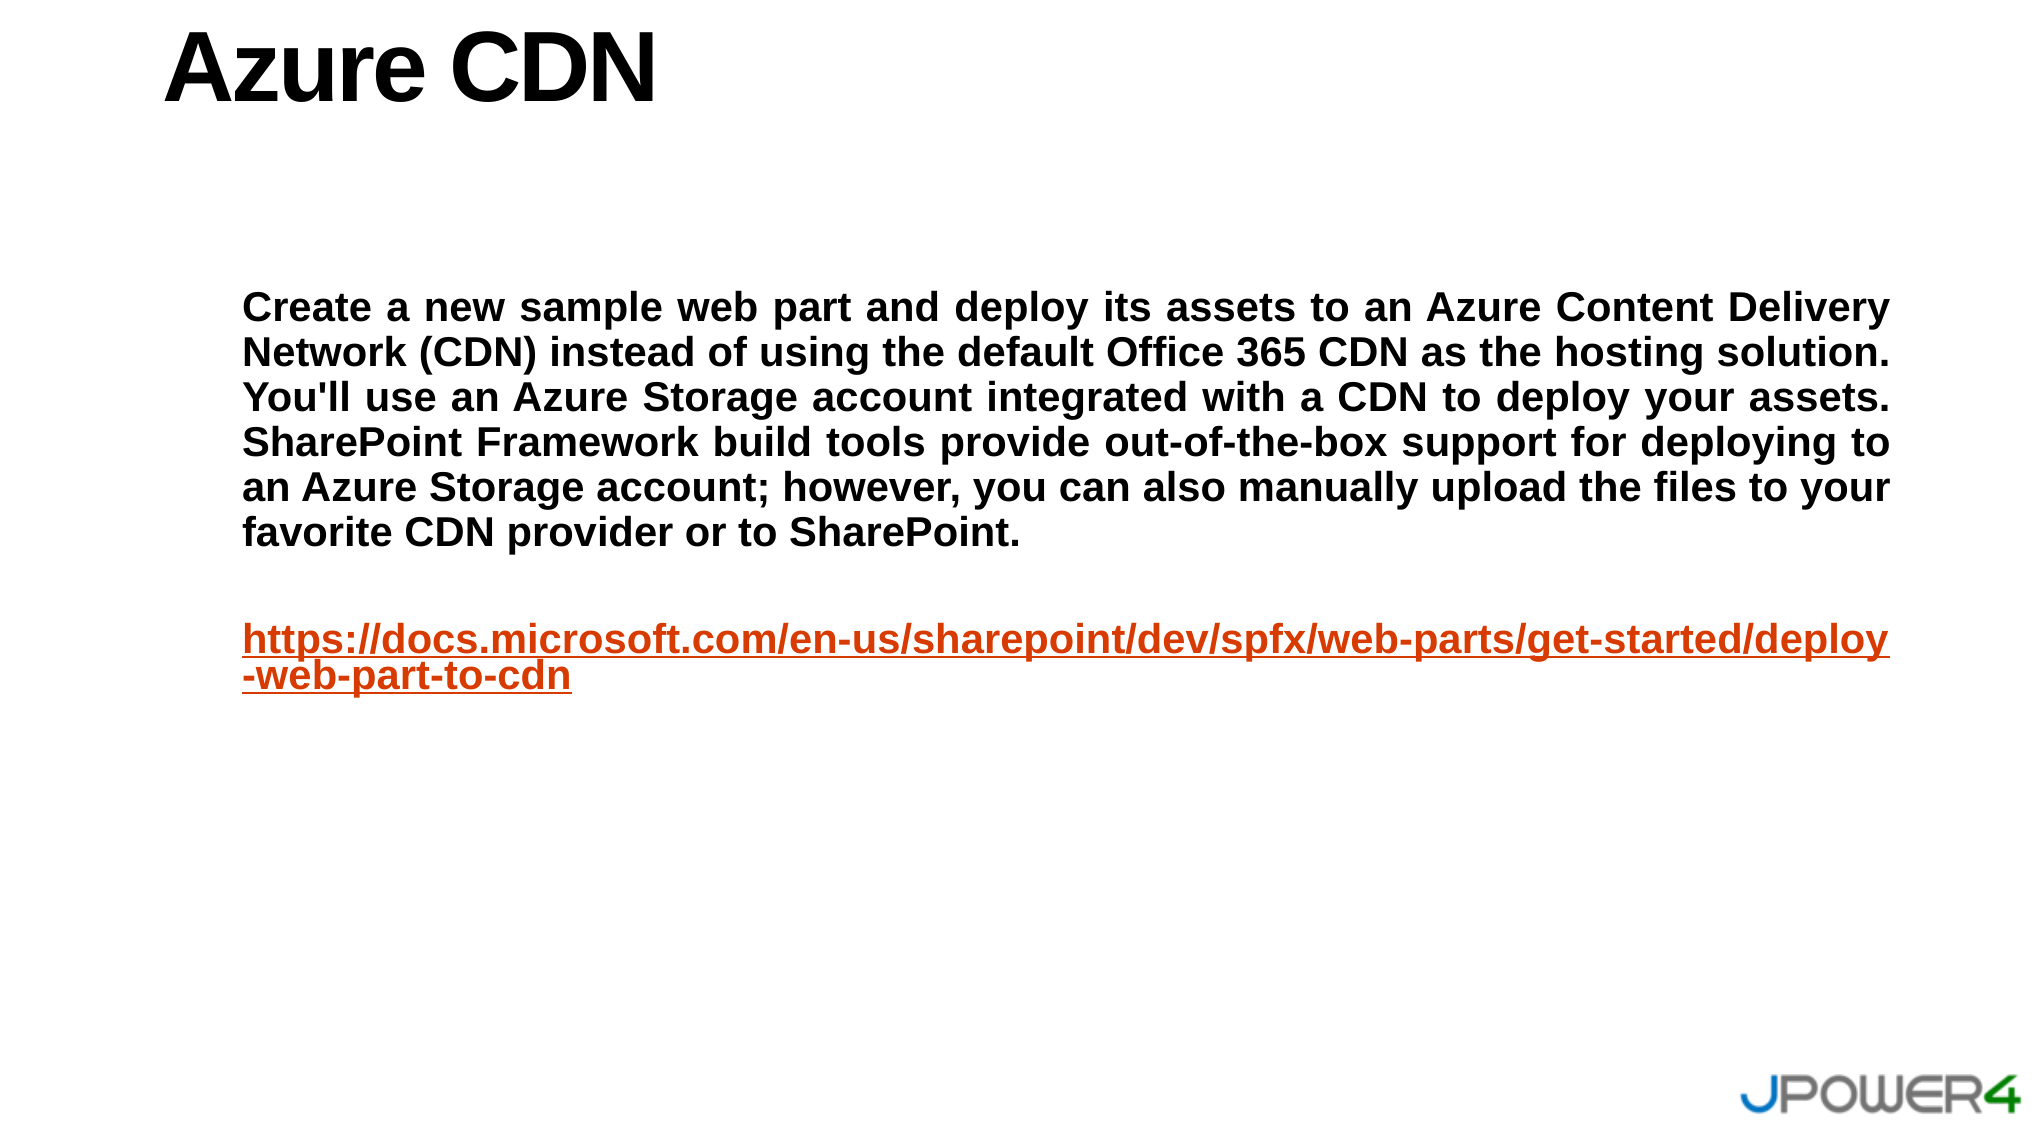

Azure CDN
Create a new sample web part and deploy its assets to an Azure Content Delivery Network (CDN) instead of using the default Office 365 CDN as the hosting solution. You'll use an Azure Storage account integrated with a CDN to deploy your assets. SharePoint Framework build tools provide out-of-the-box support for deploying to an Azure Storage account; however, you can also manually upload the files to your favorite CDN provider or to SharePoint.

https://docs.microsoft.com/en-us/sharepoint/dev/spfx/web-parts/get-started/deploy-web-part-to-cdn